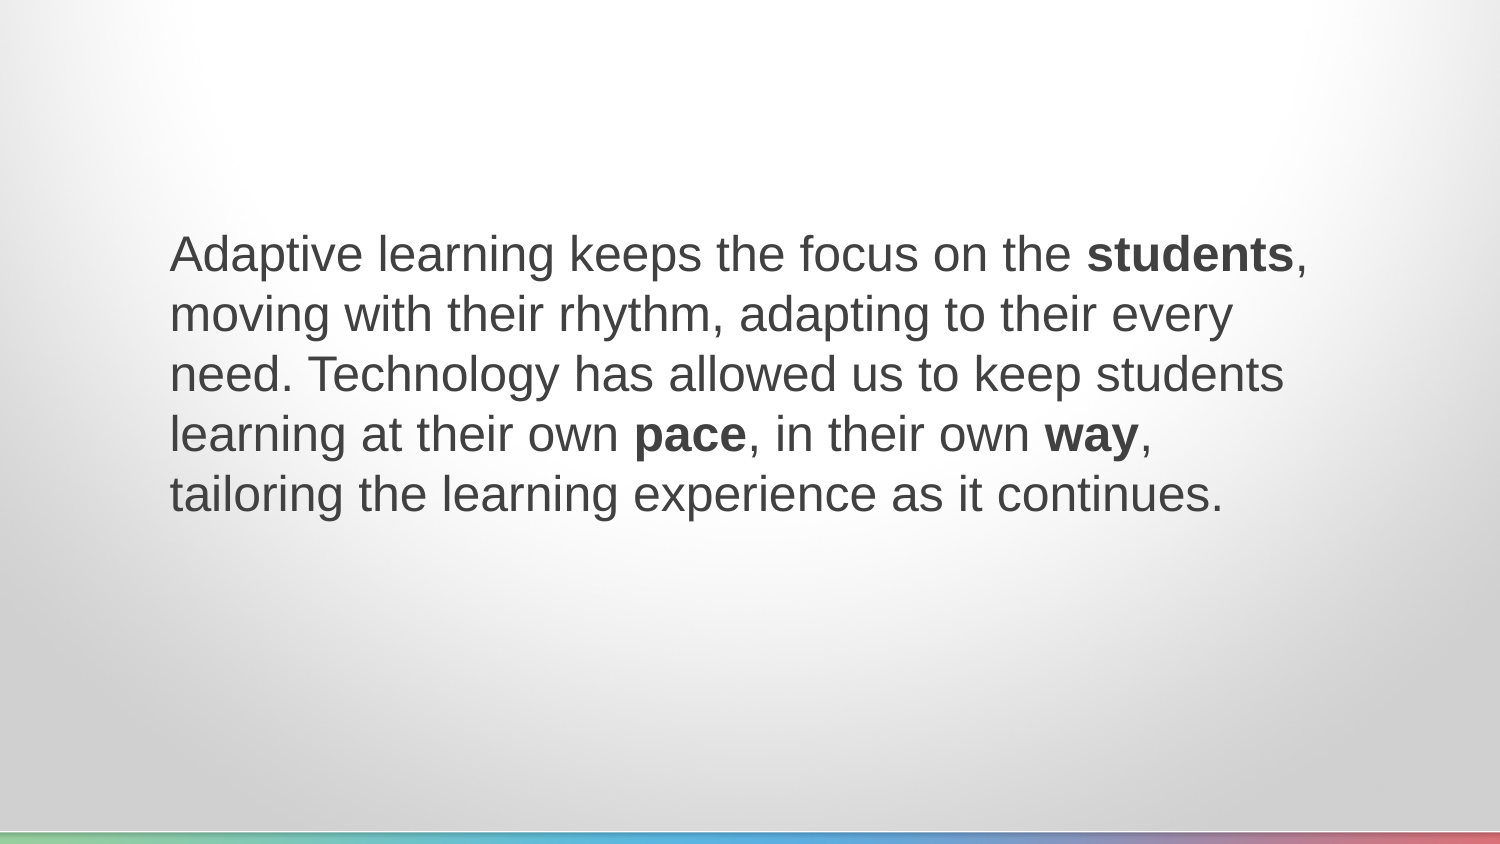

Adaptive learning keeps the focus on the students, moving with their rhythm, adapting to their every need. Technology has allowed us to keep students learning at their own pace, in their own way, tailoring the learning experience as it continues.